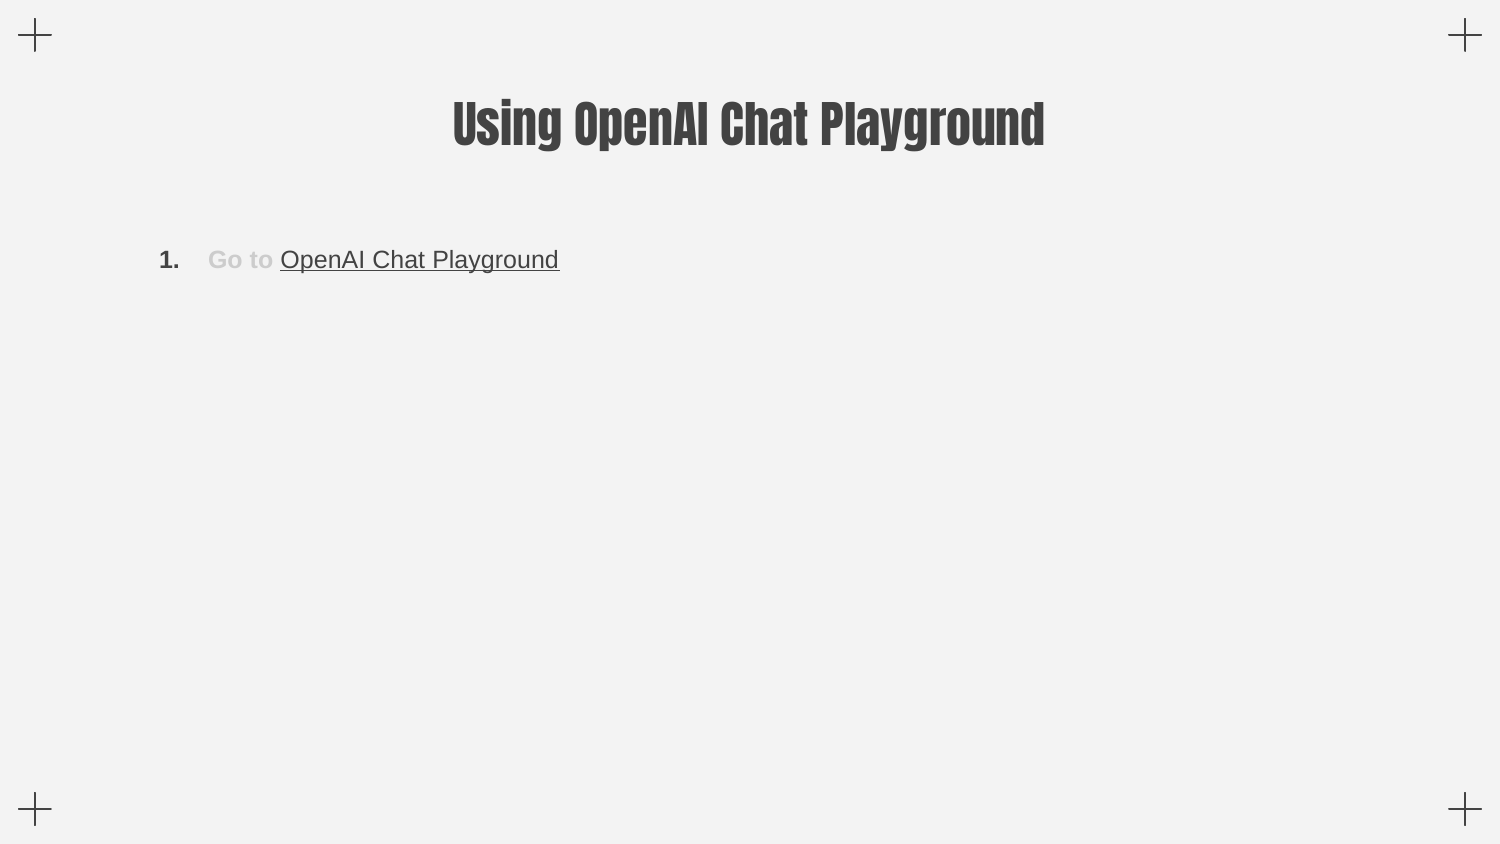

# Using OpenAI Chat Playground
Go to OpenAI Chat Playground